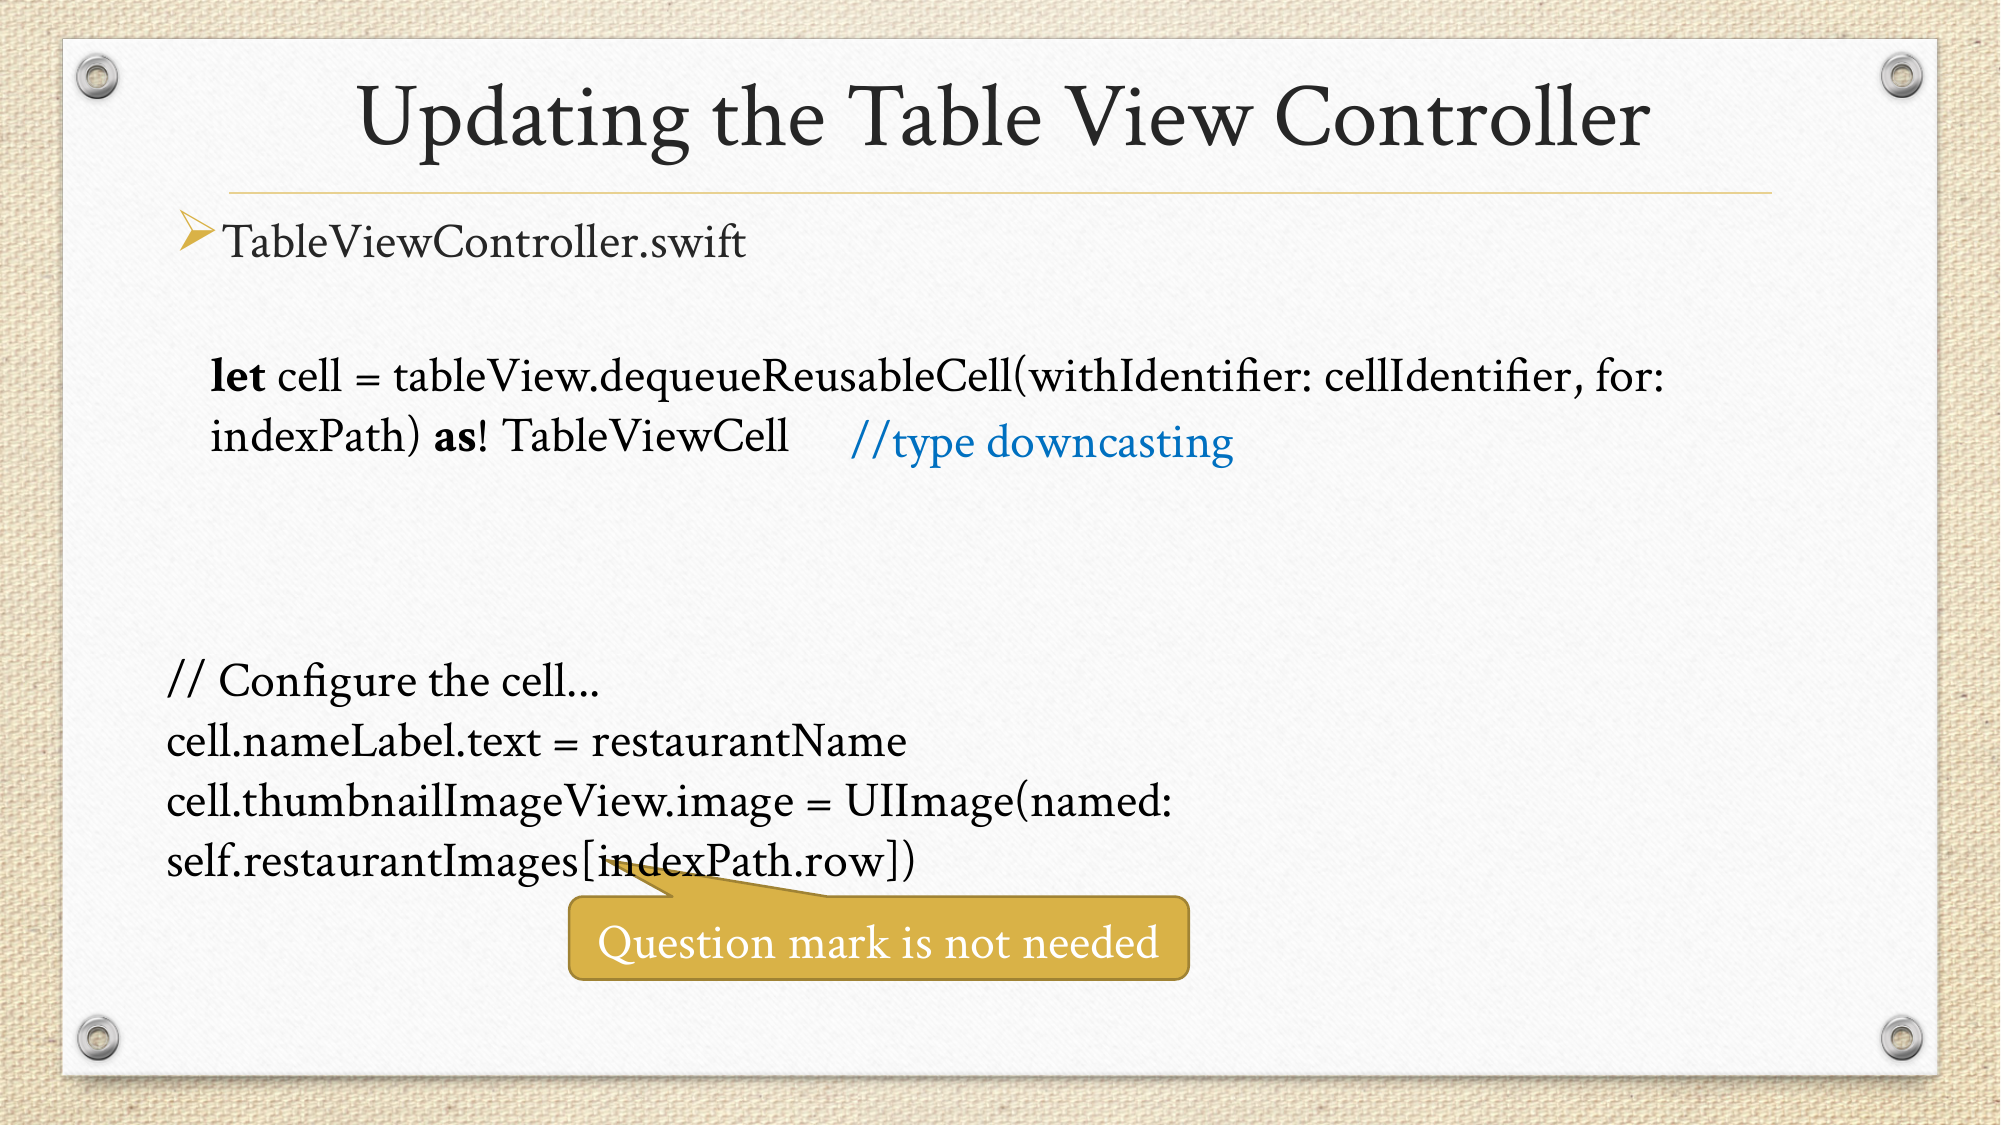

# Updating the Table View Controller
TableViewController.swift
let cell = tableView.dequeueReusableCell(withIdentifier: cellIdentifier, for: indexPath) as! TableViewCell
//type downcasting
// Configure the cell...
cell.nameLabel.text = restaurantName
cell.thumbnailImageView.image = UIImage(named: self.restaurantImages[indexPath.row])
Question mark is not needed